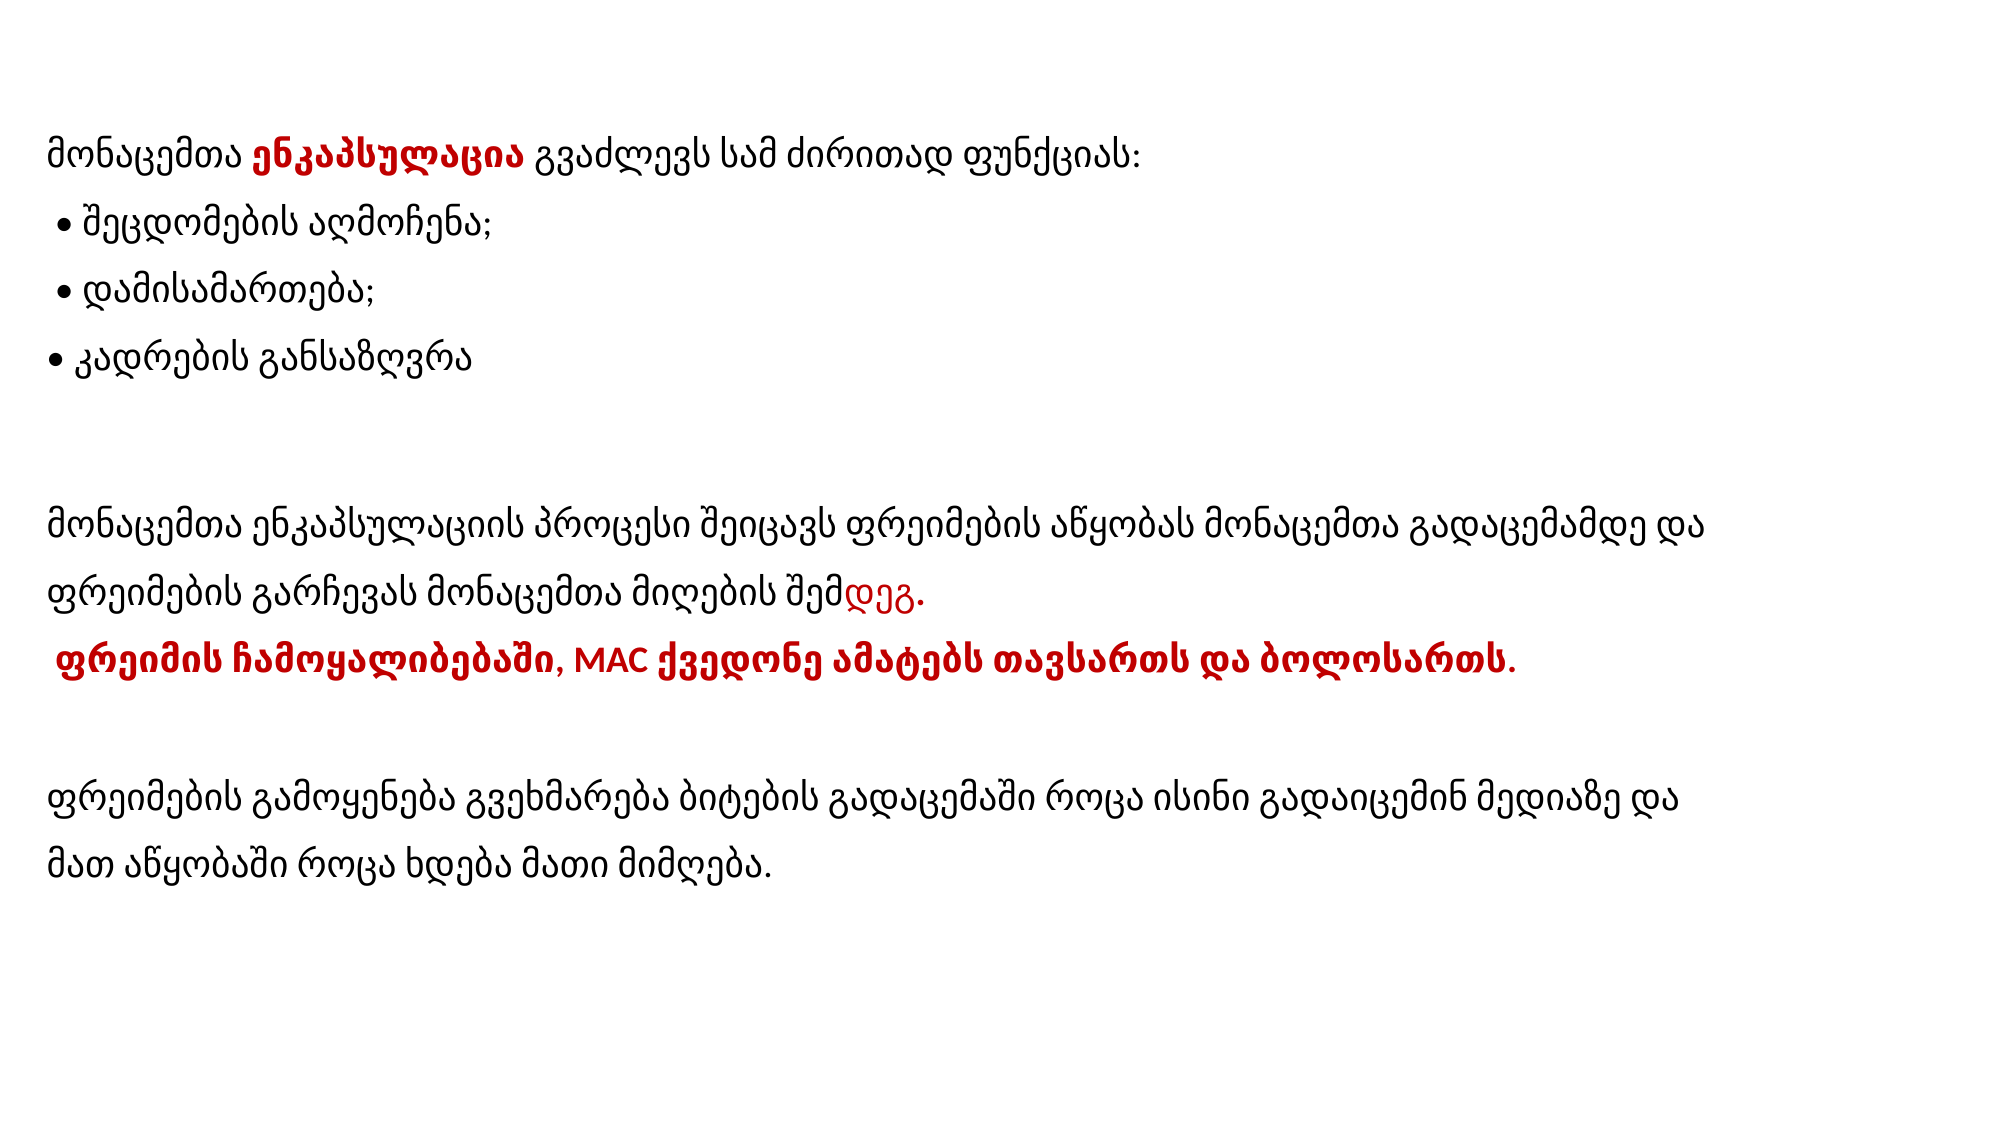

მონაცემთა ენკაპსულაცია გვაძლევს სამ ძირითად ფუნქციას:
 • შეცდომების აღმოჩენა;
 • დამისამართება;
• კადრების განსაზღვრა
მონაცემთა ენკაპსულაციის პროცესი შეიცავს ფრეიმების აწყობას მონაცემთა გადაცემამდე და ფრეიმების გარჩევას მონაცემთა მიღების შემდეგ.
 ფრეიმის ჩამოყალიბებაში, MAC ქვედონე ამატებს თავსართს და ბოლოსართს.
ფრეიმების გამოყენება გვეხმარება ბიტების გადაცემაში როცა ისინი გადაიცემინ მედიაზე და მათ აწყობაში როცა ხდება მათი მიმღება.